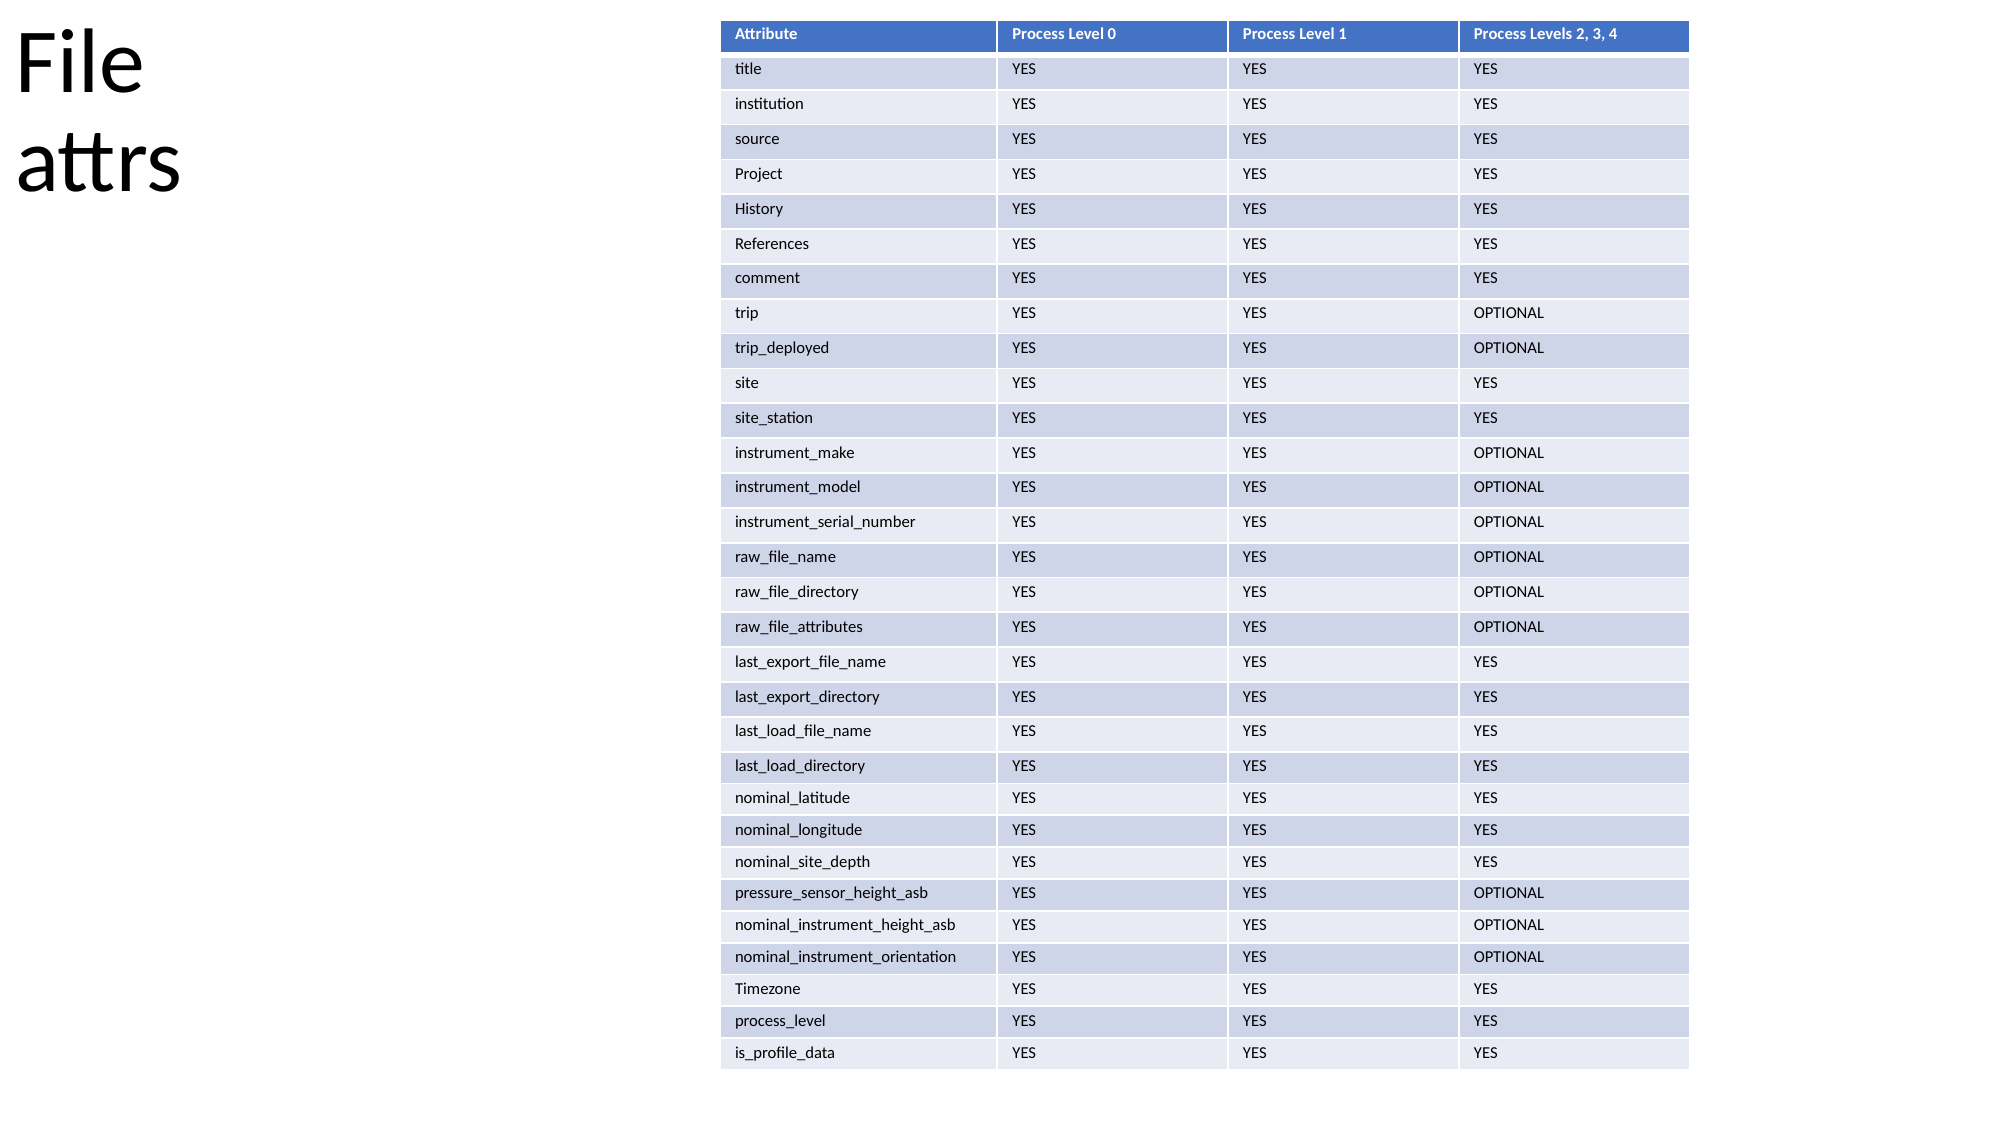

# File attrs
| Attribute | Process Level 0 | Process Level 1 | Process Levels 2, 3, 4 |
| --- | --- | --- | --- |
| title | YES | YES | YES |
| institution | YES | YES | YES |
| source | YES | YES | YES |
| Project | YES | YES | YES |
| History | YES | YES | YES |
| References | YES | YES | YES |
| comment | YES | YES | YES |
| trip | YES | YES | OPTIONAL |
| trip\_deployed | YES | YES | OPTIONAL |
| site | YES | YES | YES |
| site\_station | YES | YES | YES |
| instrument\_make | YES | YES | OPTIONAL |
| instrument\_model | YES | YES | OPTIONAL |
| instrument\_serial\_number | YES | YES | OPTIONAL |
| raw\_file\_name | YES | YES | OPTIONAL |
| raw\_file\_directory | YES | YES | OPTIONAL |
| raw\_file\_attributes | YES | YES | OPTIONAL |
| last\_export\_file\_name | YES | YES | YES |
| last\_export\_directory | YES | YES | YES |
| last\_load\_file\_name | YES | YES | YES |
| last\_load\_directory | YES | YES | YES |
| nominal\_latitude | YES | YES | YES |
| nominal\_longitude | YES | YES | YES |
| nominal\_site\_depth | YES | YES | YES |
| pressure\_sensor\_height\_asb | YES | YES | OPTIONAL |
| nominal\_instrument\_height\_asb | YES | YES | OPTIONAL |
| nominal\_instrument\_orientation | YES | YES | OPTIONAL |
| Timezone | YES | YES | YES |
| process\_level | YES | YES | YES |
| is\_profile\_data | YES | YES | YES |